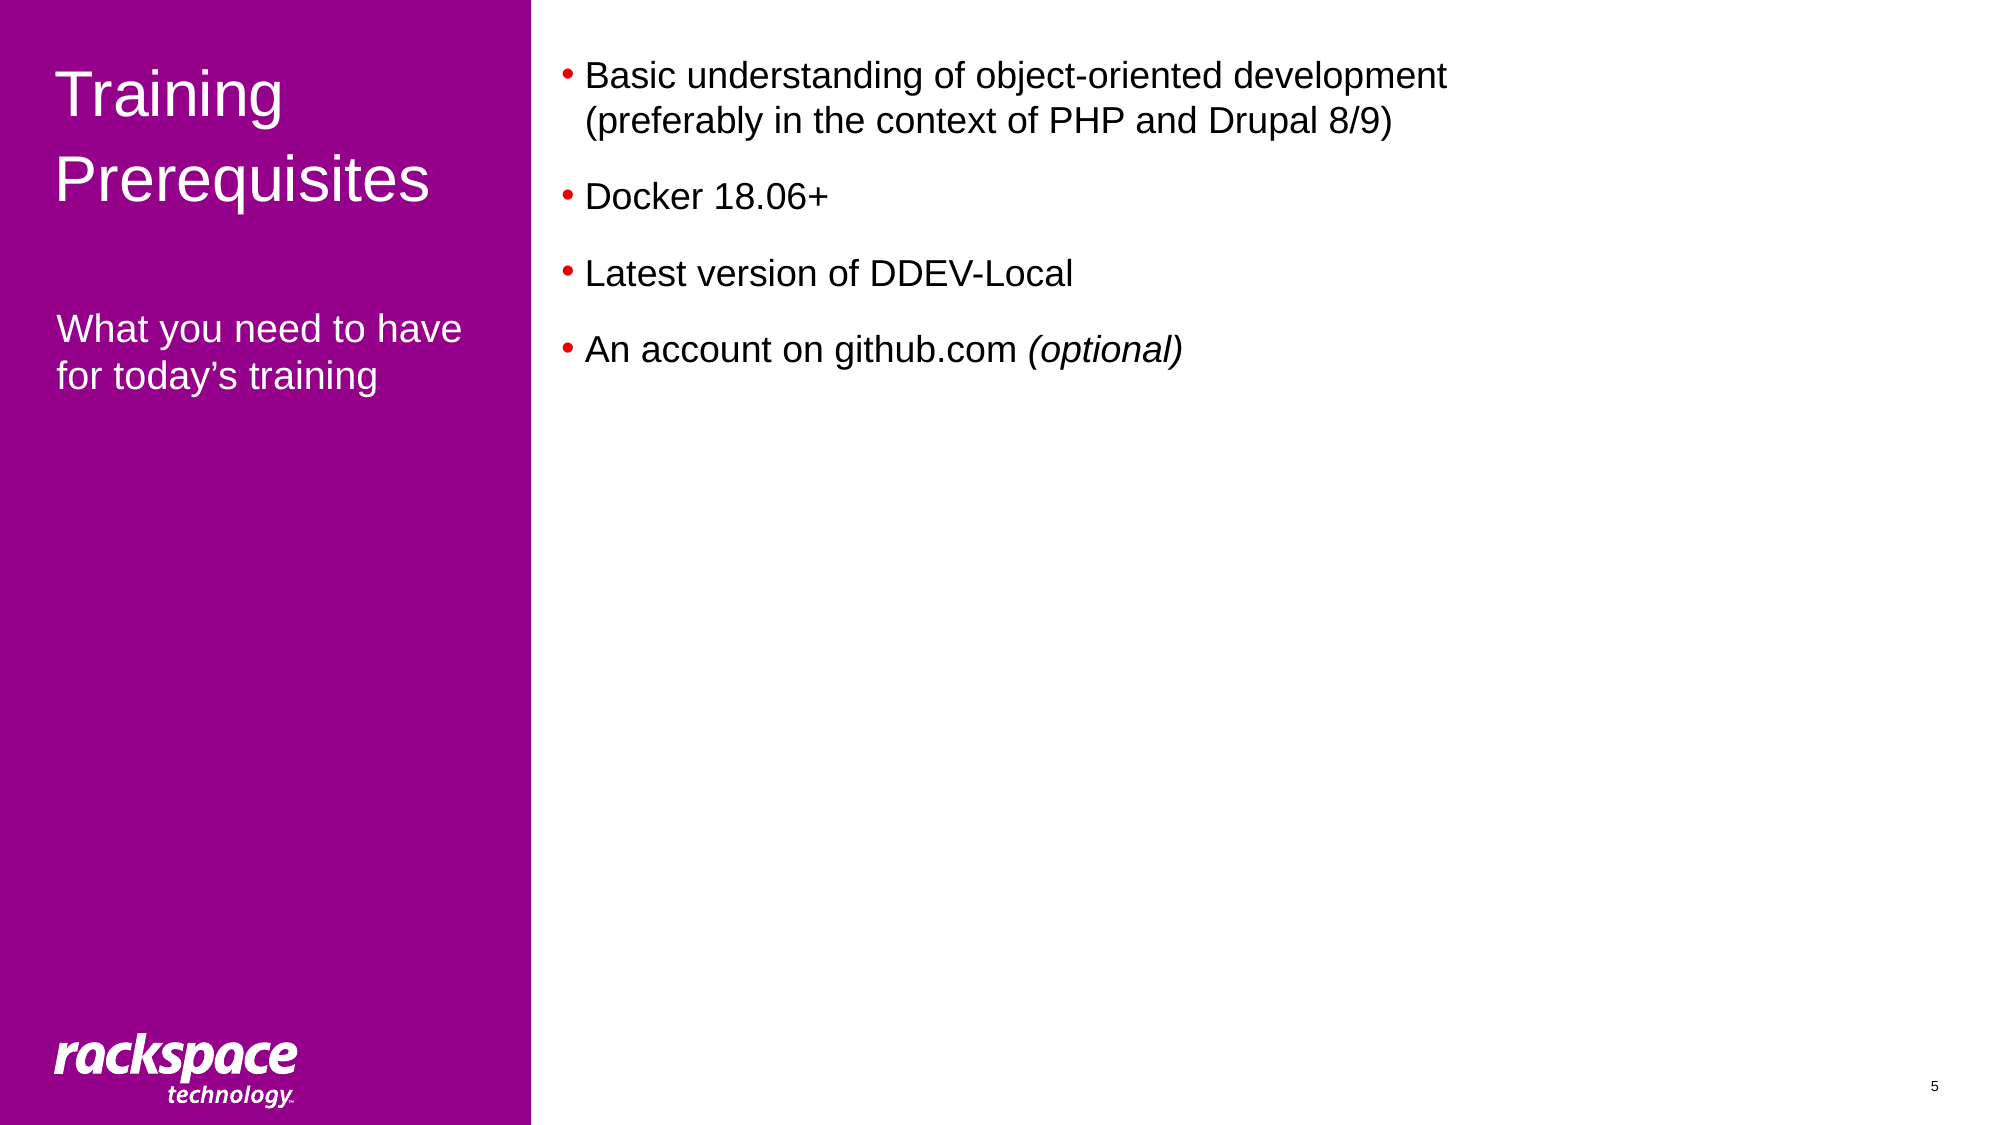

# Training Prerequisites
Basic understanding of object-oriented development
(preferably in the context of PHP and Drupal 8/9)
Docker 18.06+
Latest version of DDEV-Local
An account on github.com (optional)

What you need to have for today’s training
5